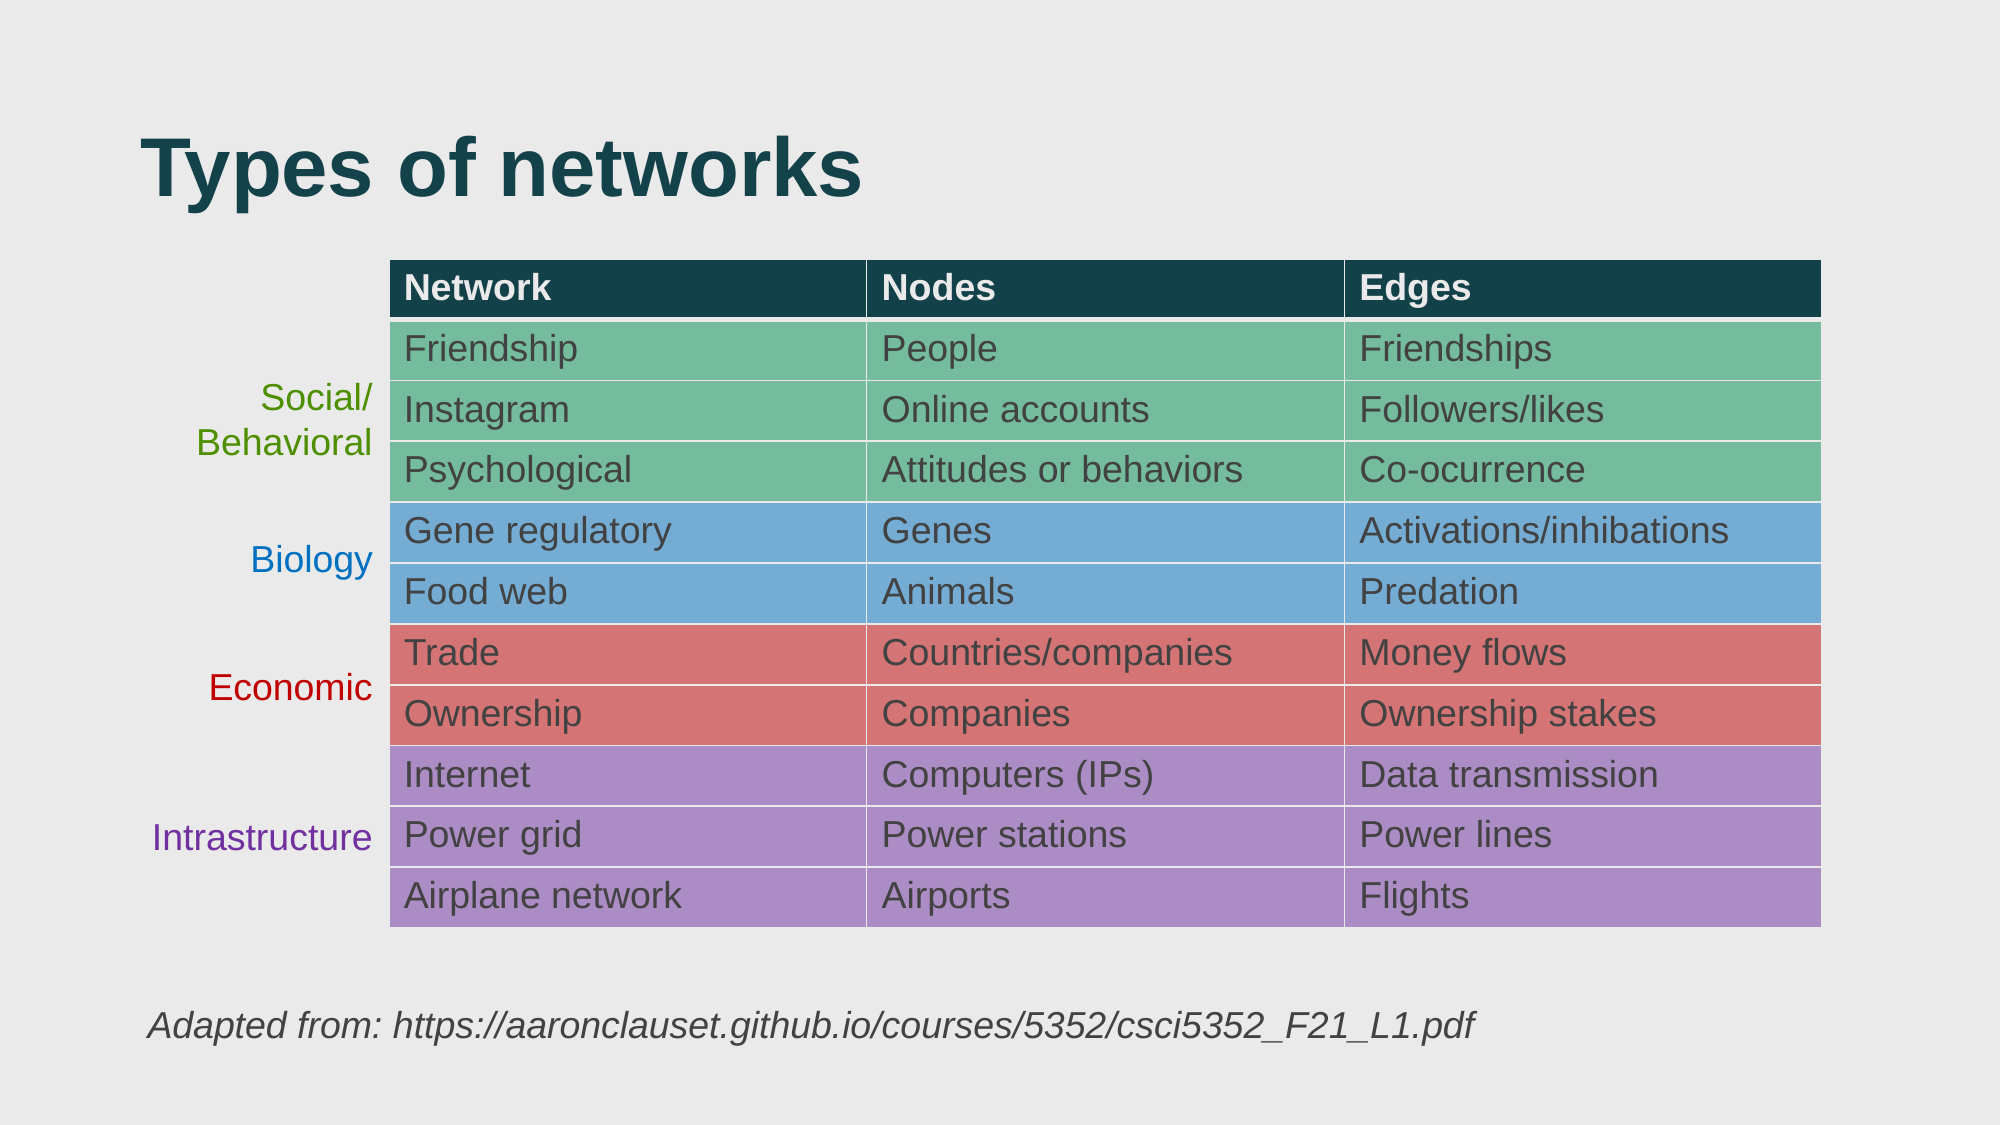

# Types of networks
| Network | Nodes | Edges |
| --- | --- | --- |
| Friendship | People | Friendships |
| Instagram | Online accounts | Followers/likes |
| Psychological | Attitudes or behaviors | Co-ocurrence |
| Gene regulatory | Genes | Activations/inhibations |
| Food web | Animals | Predation |
| Trade | Countries/companies | Money flows |
| Ownership | Companies | Ownership stakes |
| Internet | Computers (IPs) | Data transmission |
| Power grid | Power stations | Power lines |
| Airplane network | Airports | Flights |
Social/
Behavioral
Biology
Economic
Intrastructure
Adapted from: https://aaronclauset.github.io/courses/5352/csci5352_F21_L1.pdf